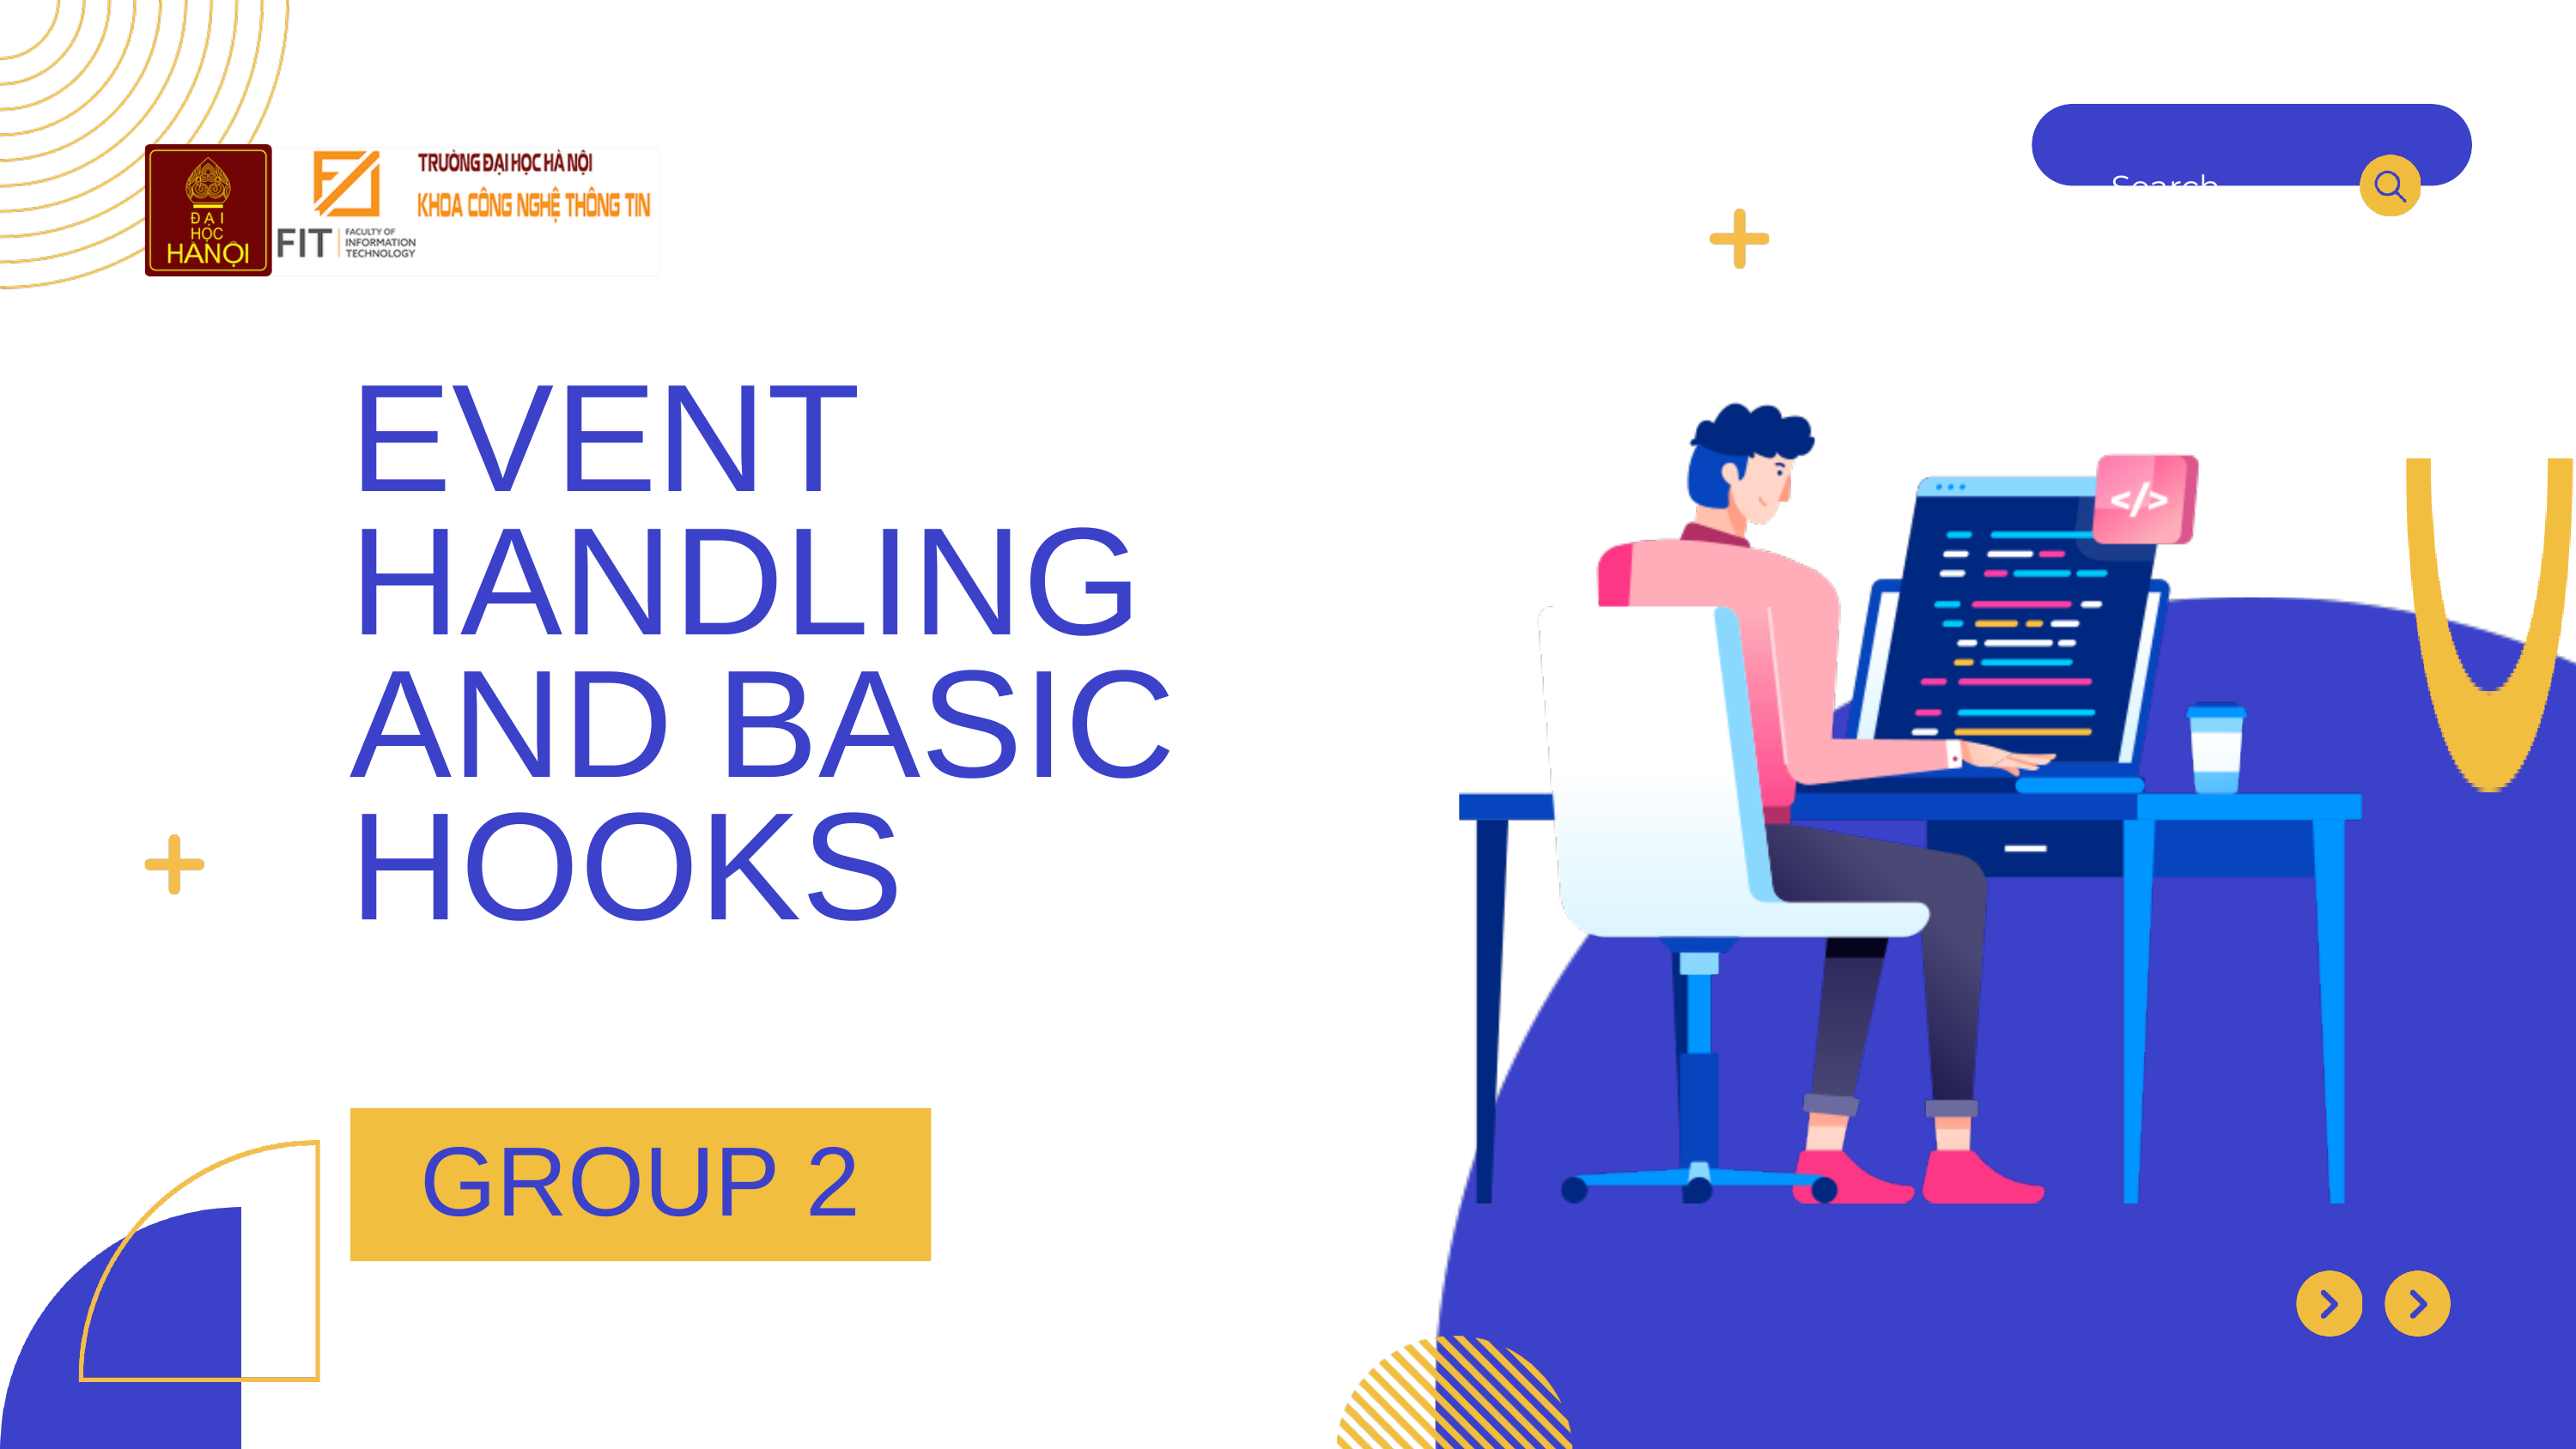

Search . . .

EVENT HANDLING AND BASIC HOOKS

GROUP 2